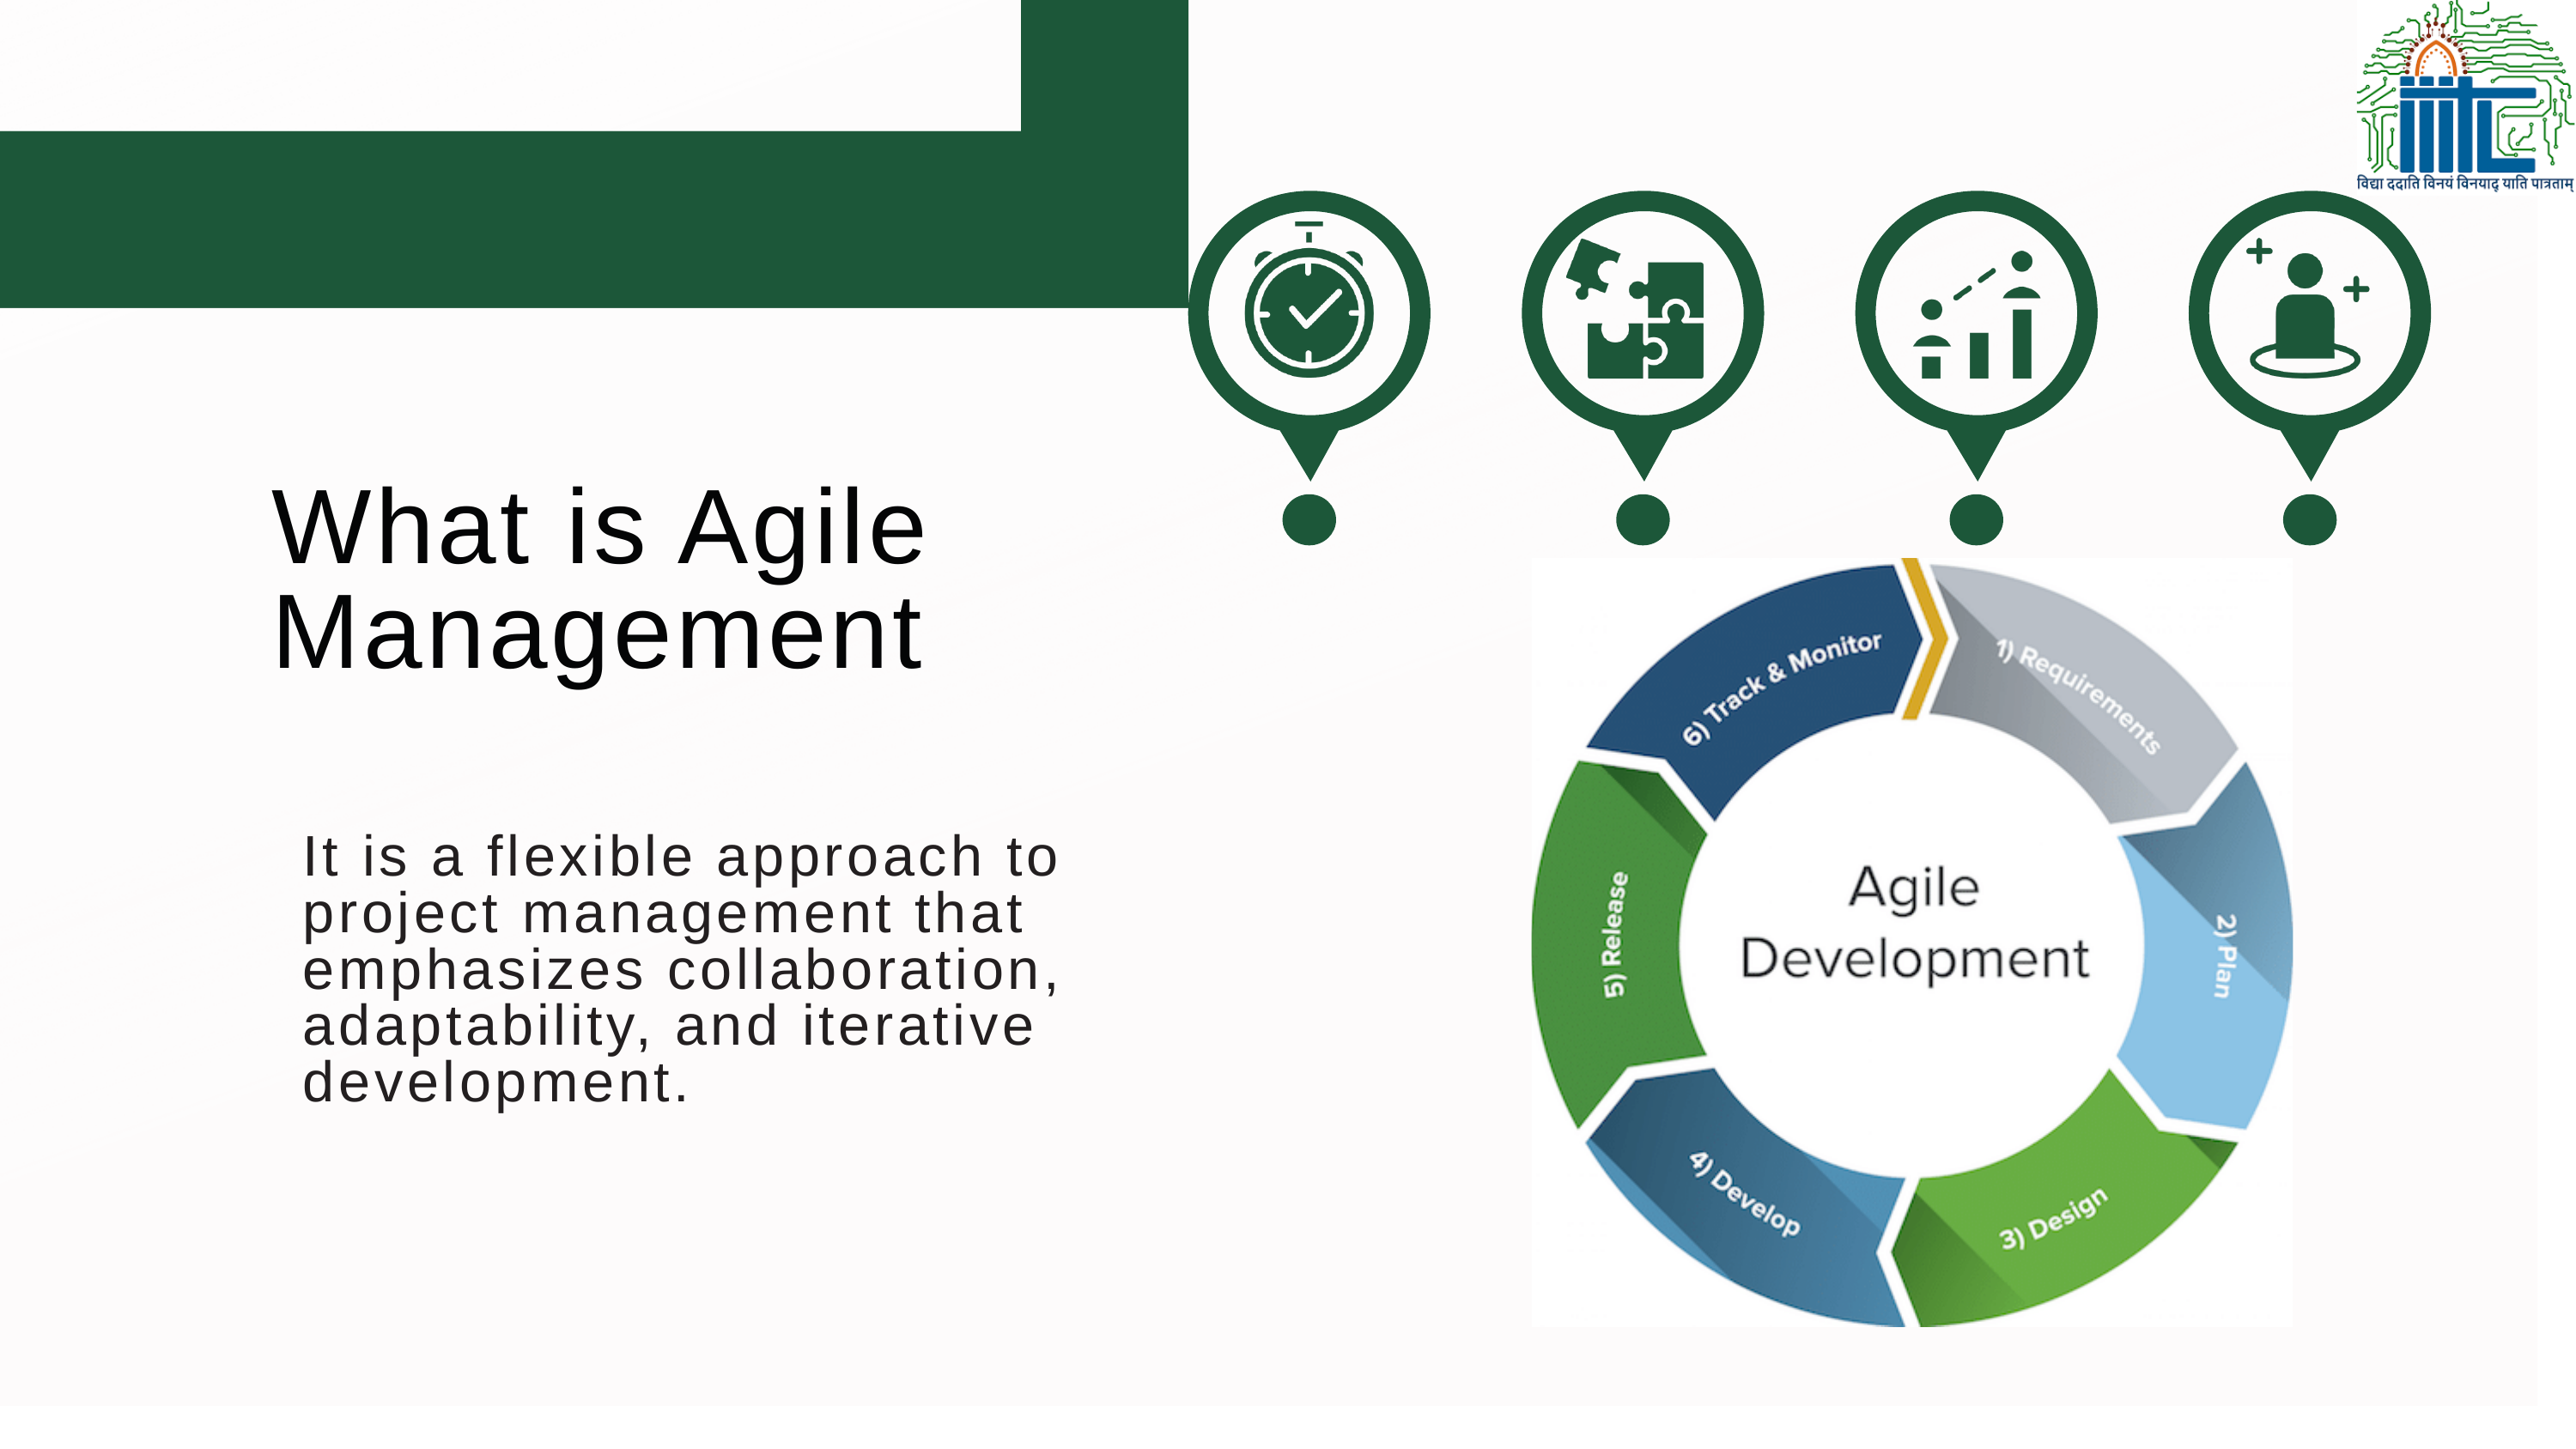

What is Agile Management

It is a flexible approach to project management that emphasizes collaboration, adaptability, and iterative development.